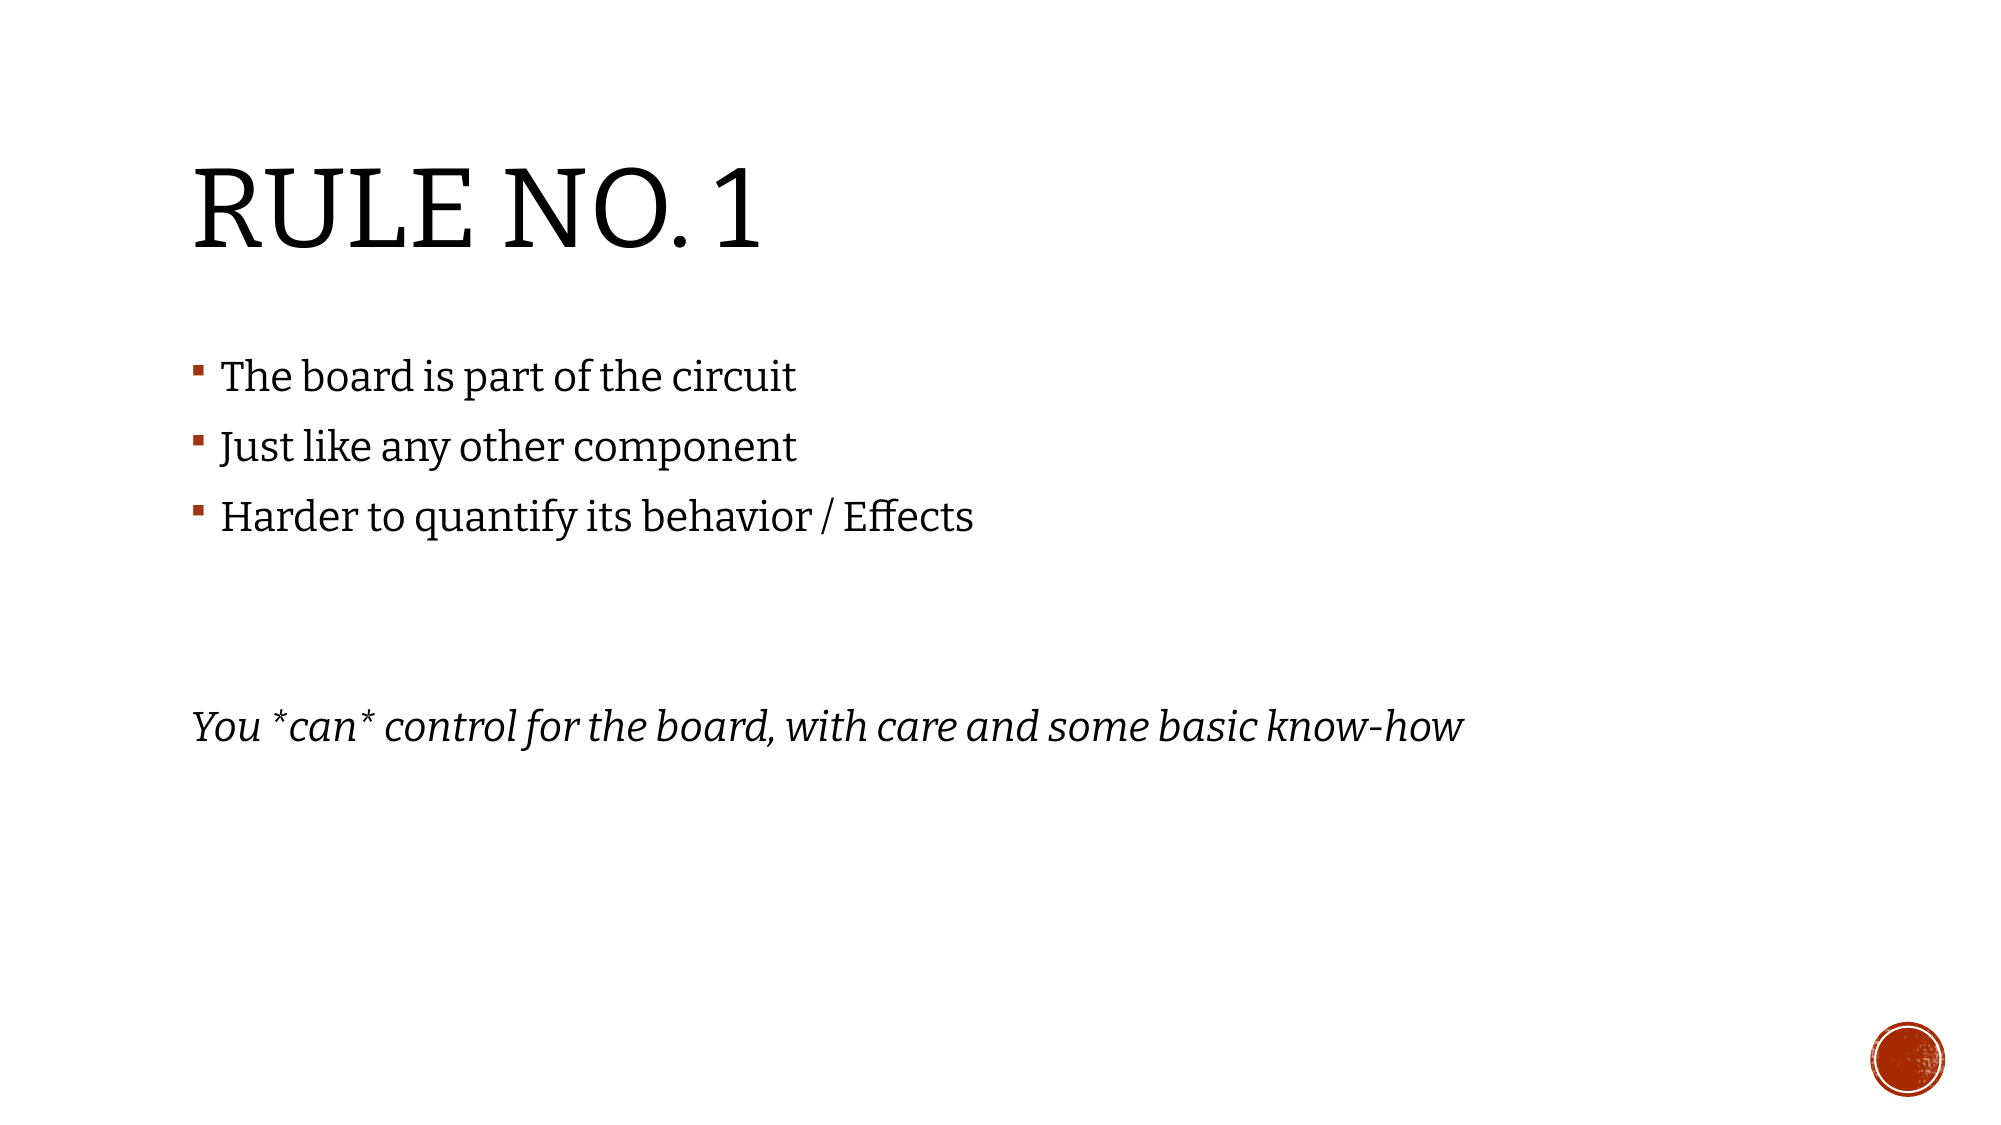

# Rule No. 1
The board is part of the circuit
Just like any other component
Harder to quantify its behavior / Effects

You *can* control for the board, with care and some basic know-how